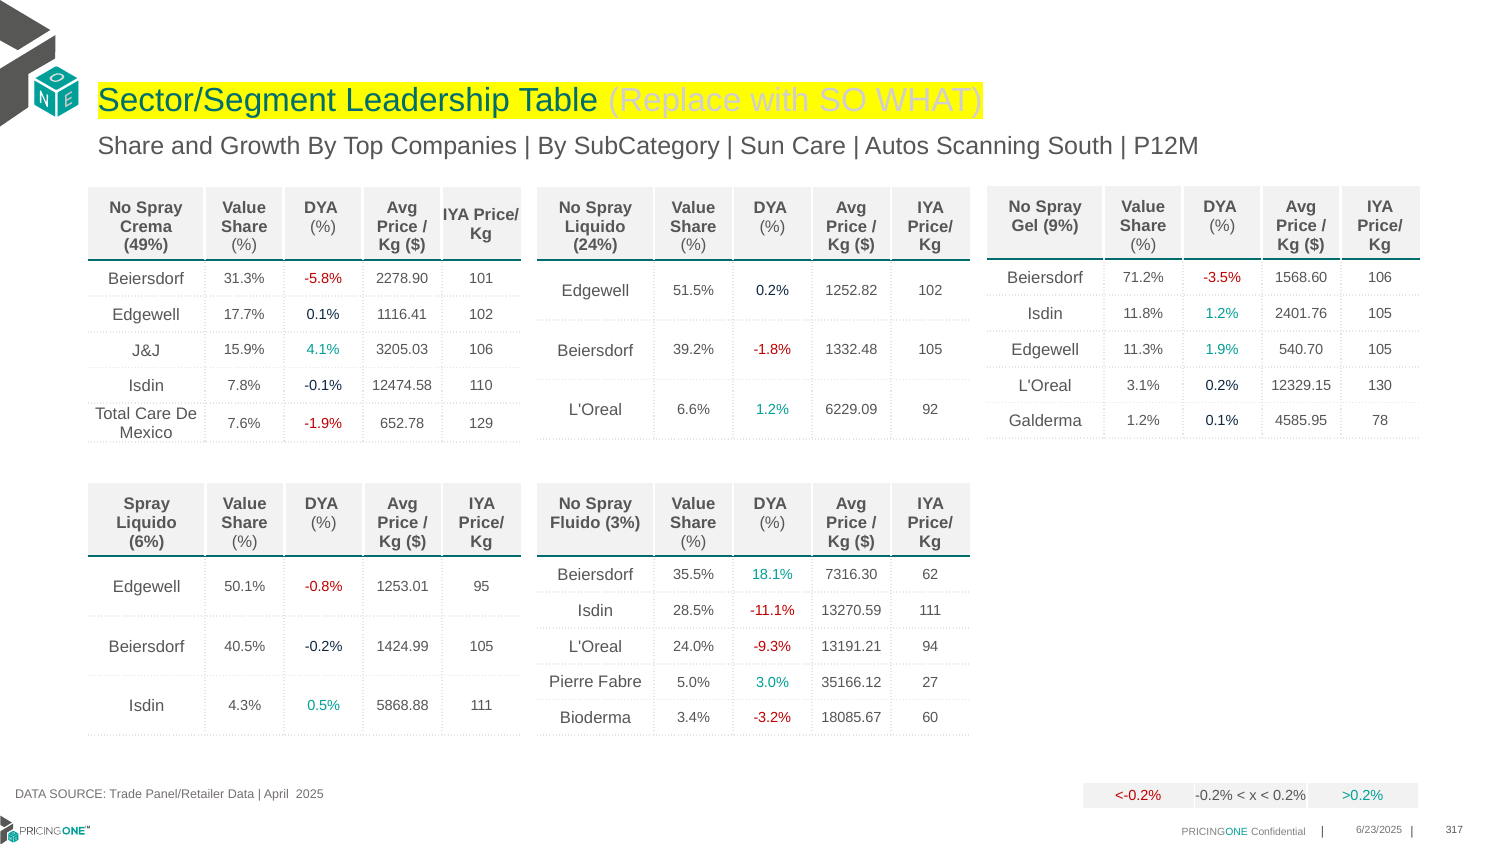

# Sector/Segment Leadership Table (Replace with SO WHAT)
Share and Growth By Top Companies | By SubCategory | Sun Care | Autos Scanning South | P12M
| No Spray Gel (9%) | Value Share (%) | DYA (%) | Avg Price /Kg ($) | IYA Price/Kg |
| --- | --- | --- | --- | --- |
| Beiersdorf | 71.2% | -3.5% | 1568.60 | 106 |
| Isdin | 11.8% | 1.2% | 2401.76 | 105 |
| Edgewell | 11.3% | 1.9% | 540.70 | 105 |
| L'Oreal | 3.1% | 0.2% | 12329.15 | 130 |
| Galderma | 1.2% | 0.1% | 4585.95 | 78 |
| No Spray Crema (49%) | Value Share (%) | DYA (%) | Avg Price /Kg ($) | IYA Price/ Kg |
| --- | --- | --- | --- | --- |
| Beiersdorf | 31.3% | -5.8% | 2278.90 | 101 |
| Edgewell | 17.7% | 0.1% | 1116.41 | 102 |
| J&J | 15.9% | 4.1% | 3205.03 | 106 |
| Isdin | 7.8% | -0.1% | 12474.58 | 110 |
| Total Care De Mexico | 7.6% | -1.9% | 652.78 | 129 |
| No Spray Liquido (24%) | Value Share (%) | DYA (%) | Avg Price /Kg ($) | IYA Price/Kg |
| --- | --- | --- | --- | --- |
| Edgewell | 51.5% | 0.2% | 1252.82 | 102 |
| Beiersdorf | 39.2% | -1.8% | 1332.48 | 105 |
| L'Oreal | 6.6% | 1.2% | 6229.09 | 92 |
| Spray Liquido (6%) | Value Share (%) | DYA (%) | Avg Price /Kg ($) | IYA Price/Kg |
| --- | --- | --- | --- | --- |
| Edgewell | 50.1% | -0.8% | 1253.01 | 95 |
| Beiersdorf | 40.5% | -0.2% | 1424.99 | 105 |
| Isdin | 4.3% | 0.5% | 5868.88 | 111 |
| No Spray Fluido (3%) | Value Share (%) | DYA (%) | Avg Price /Kg ($) | IYA Price/Kg |
| --- | --- | --- | --- | --- |
| Beiersdorf | 35.5% | 18.1% | 7316.30 | 62 |
| Isdin | 28.5% | -11.1% | 13270.59 | 111 |
| L'Oreal | 24.0% | -9.3% | 13191.21 | 94 |
| Pierre Fabre | 5.0% | 3.0% | 35166.12 | 27 |
| Bioderma | 3.4% | -3.2% | 18085.67 | 60 |
DATA SOURCE: Trade Panel/Retailer Data | April  2025
| <-0.2% | -0.2% < x < 0.2% | >0.2% |
| --- | --- | --- |

6/23/2025
317